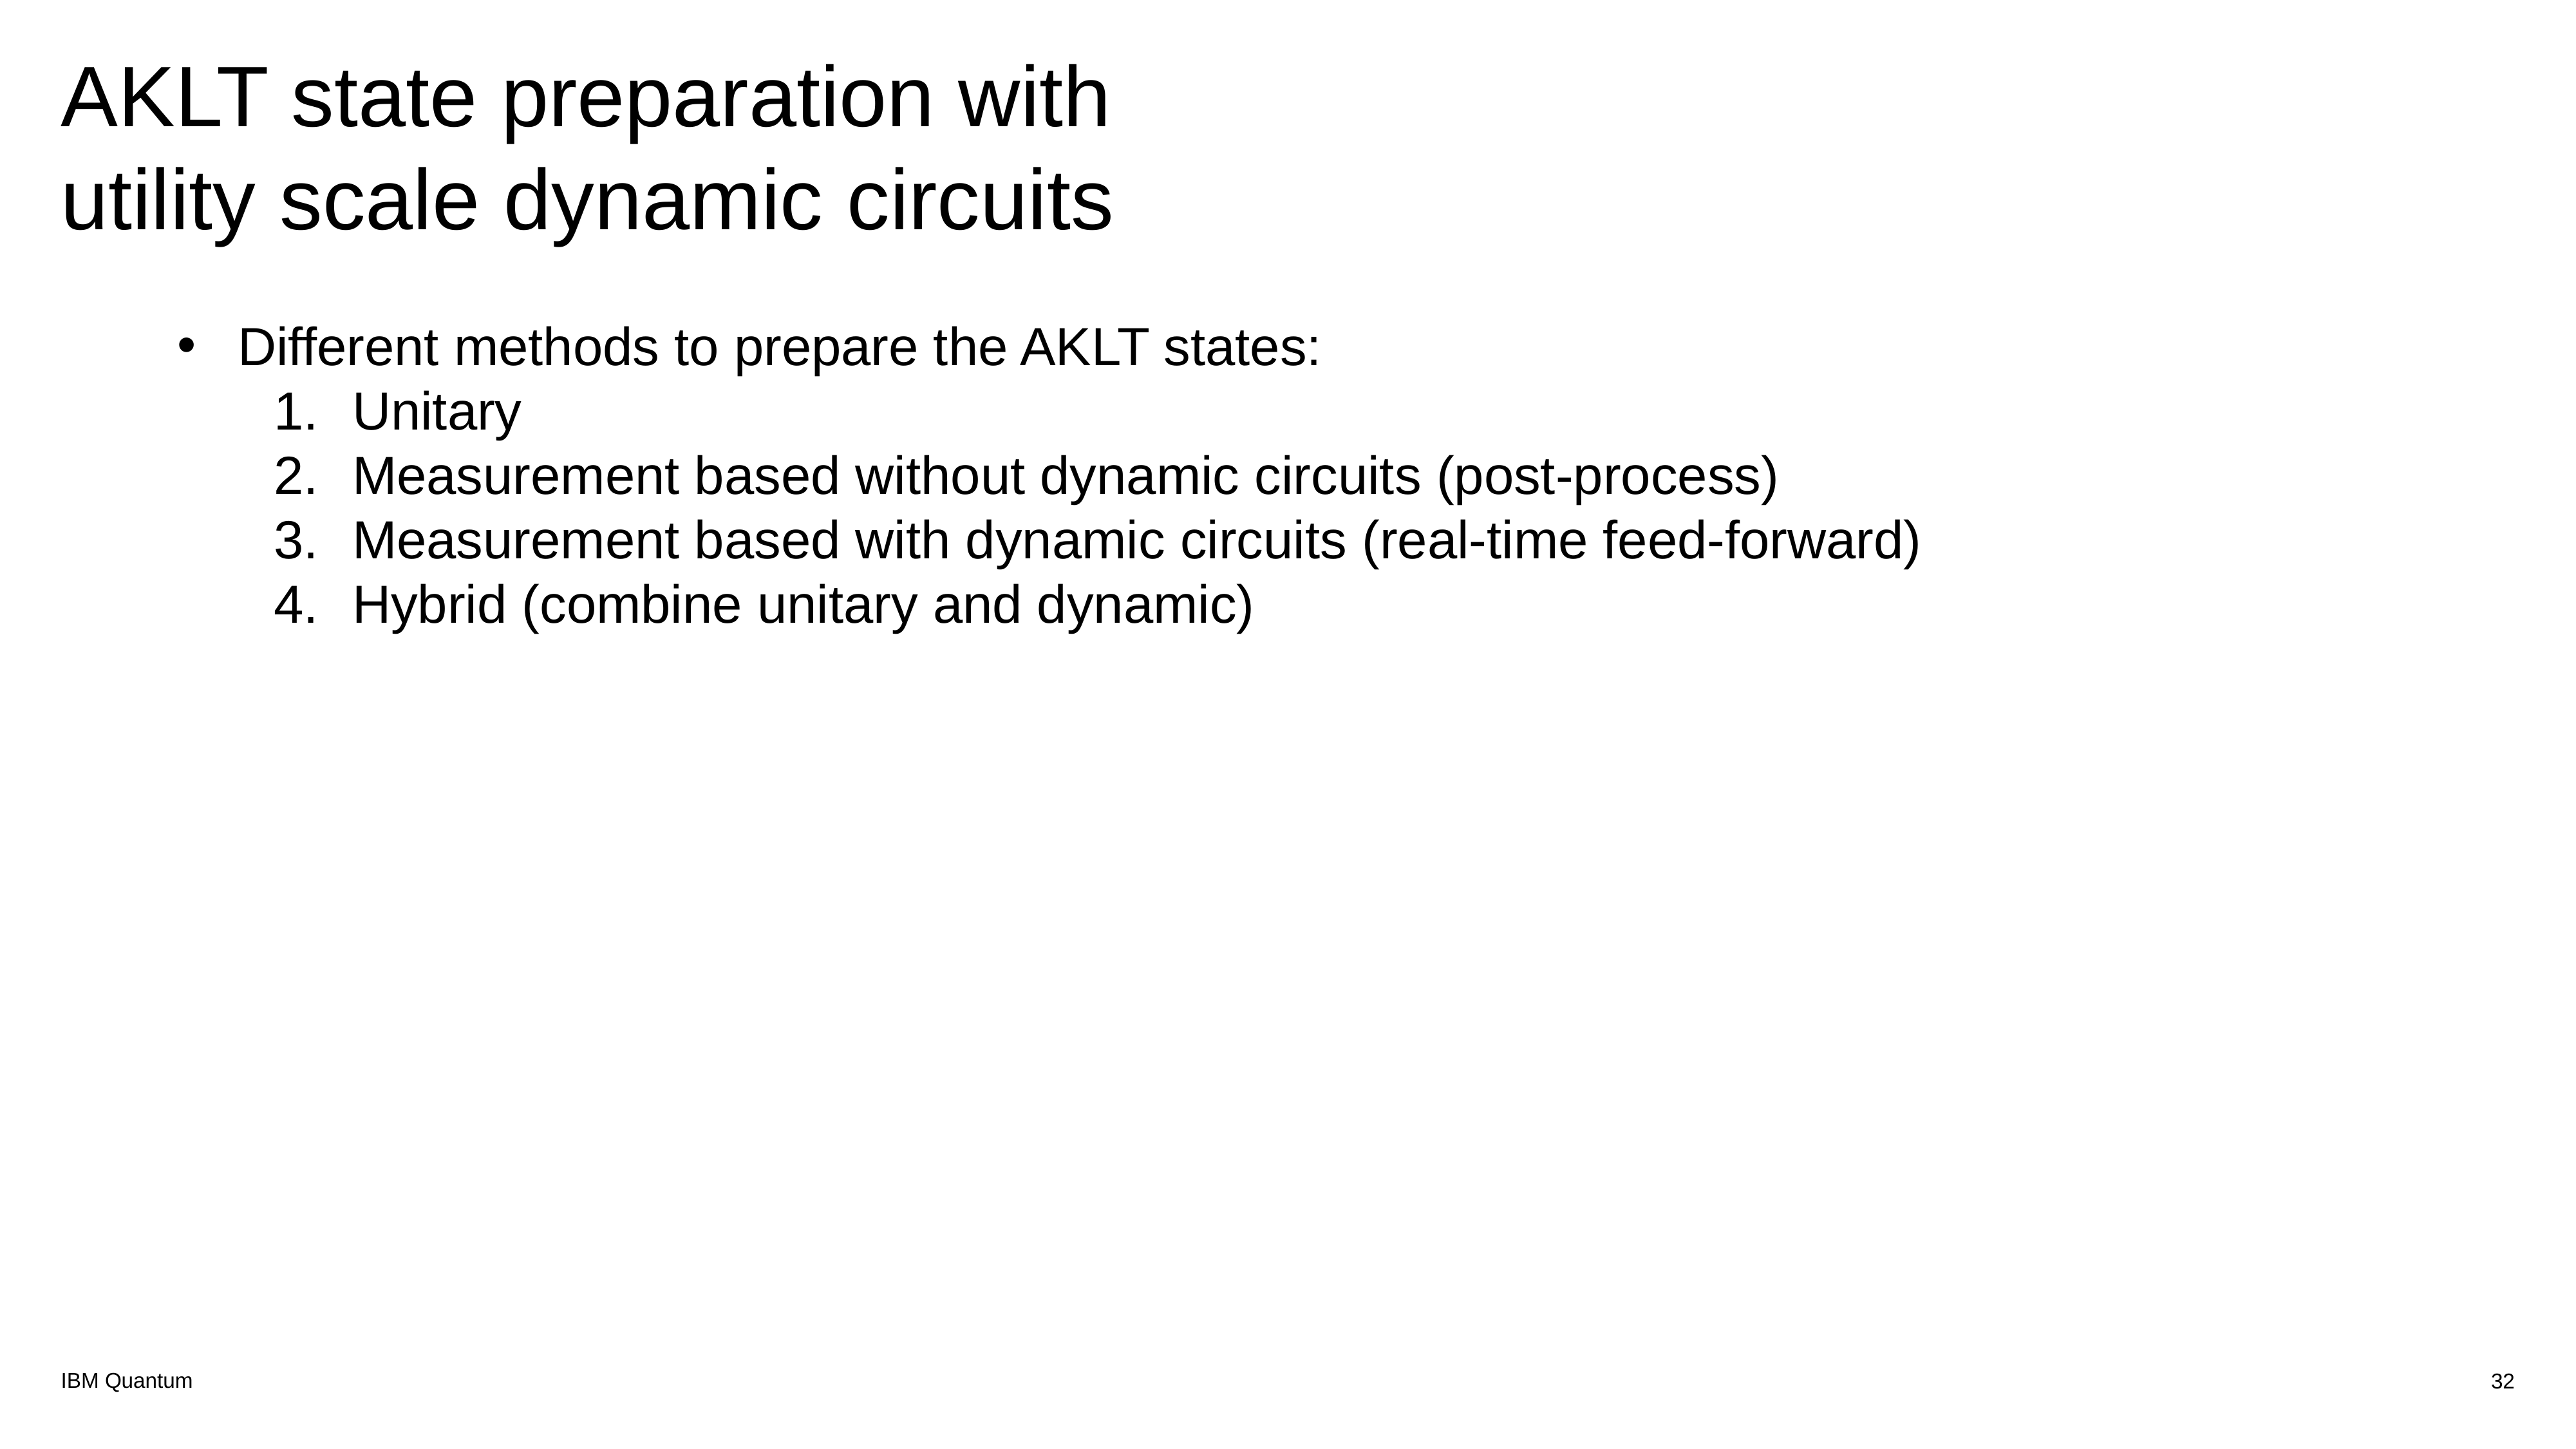

# AKLT state preparation with utility scale dynamic circuits
Different methods to prepare the AKLT states:
Unitary
Measurement based without dynamic circuits (post-process)
Measurement based with dynamic circuits (real-time feed-forward)
Hybrid (combine unitary and dynamic)

IBM Quantum
32